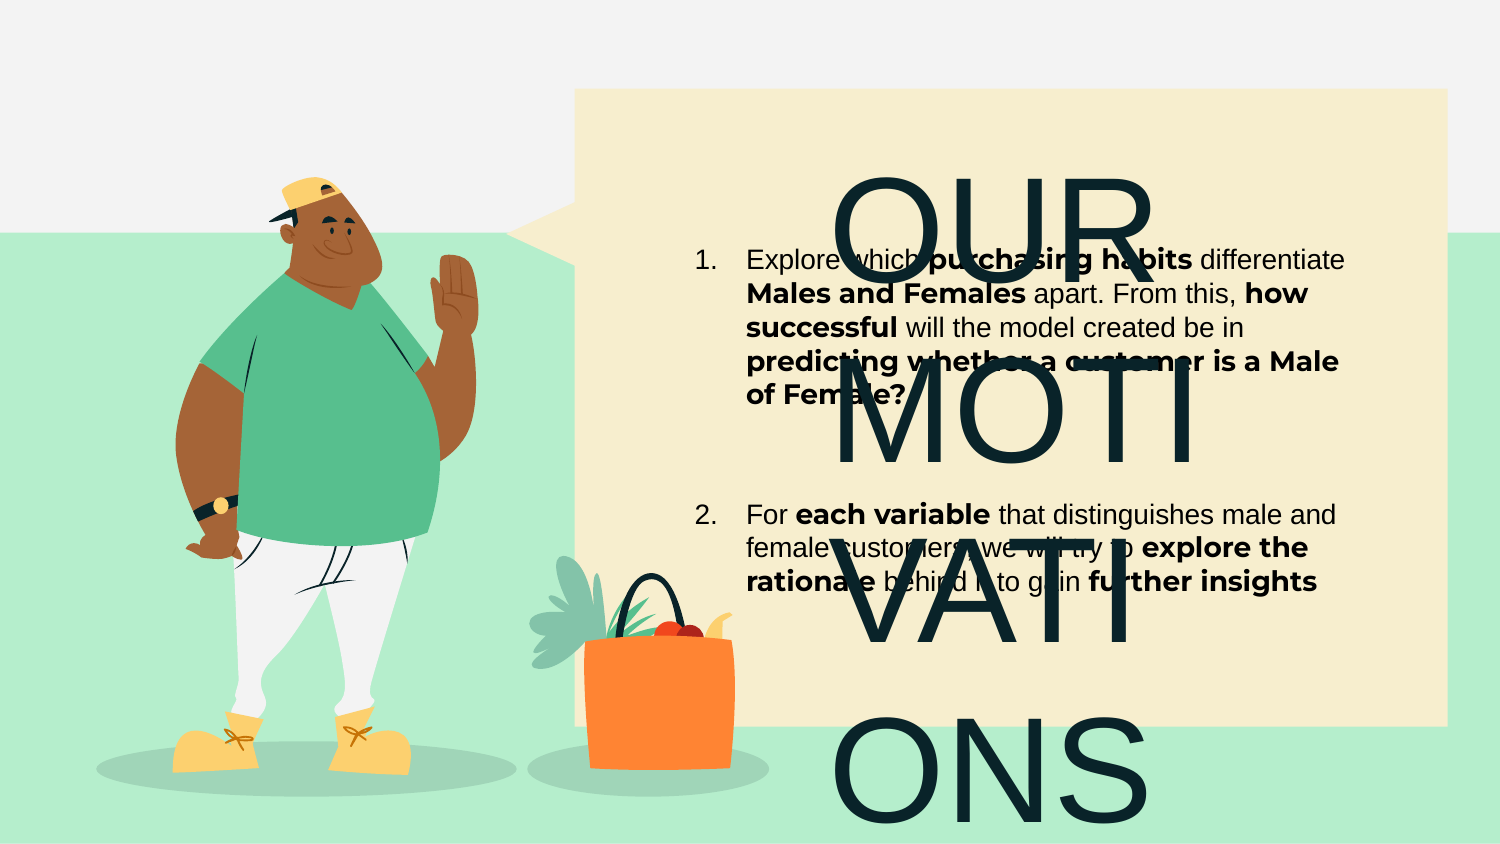

OUR MOTIVATIONS

# Explore which purchasing habits differentiate Males and Females apart. From this, how successful will the model created be in predicting whether a customer is a Male of Female?

For each variable that distinguishes male and female customers, we will try to explore the rationale behind it to gain further insights